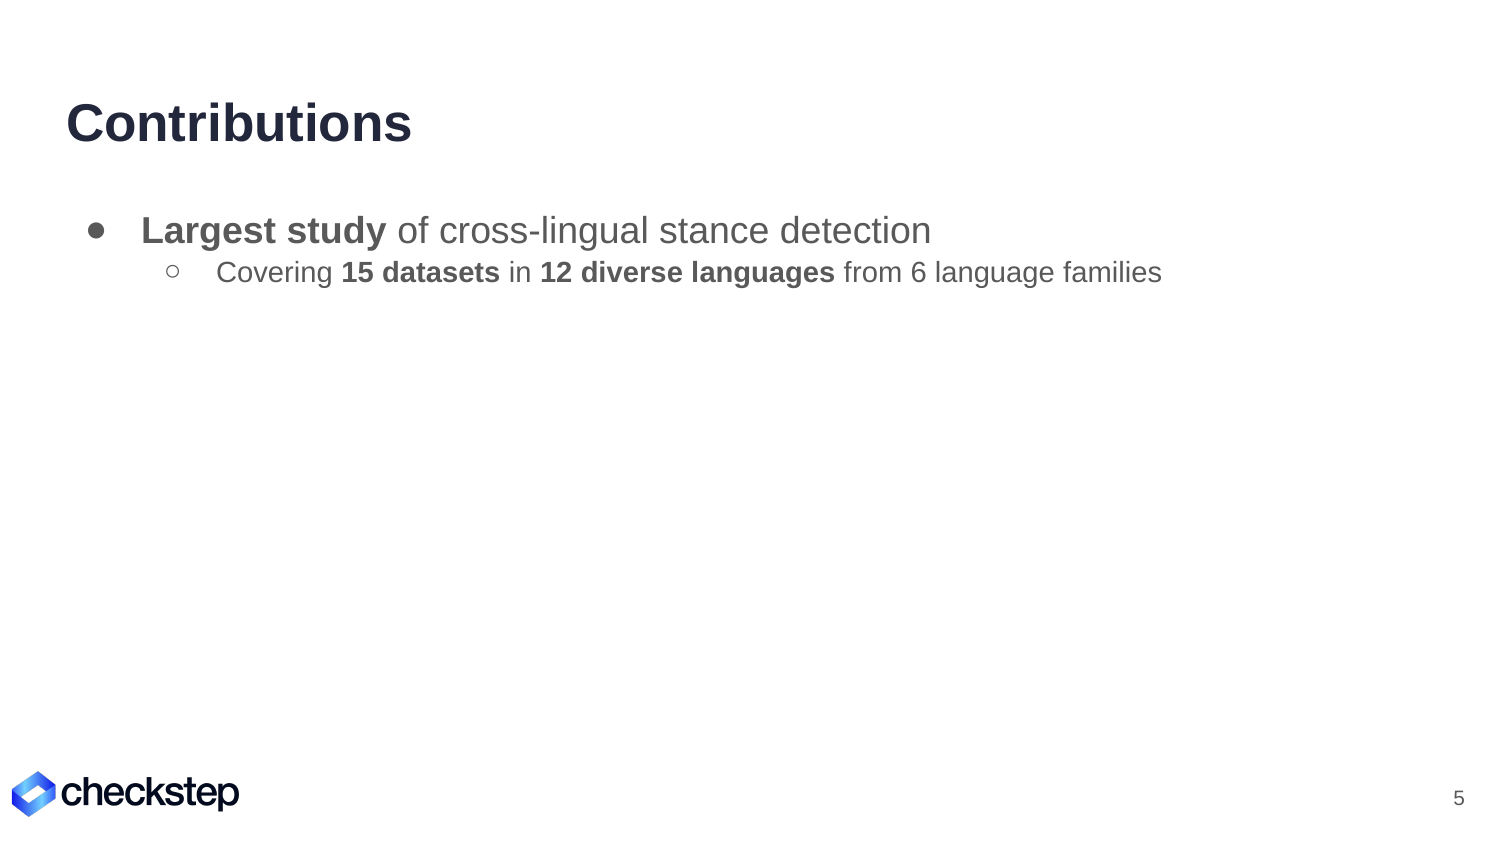

# Contributions

Largest study of cross-lingual stance detection
Covering 15 datasets in 12 diverse languages from 6 language families
5